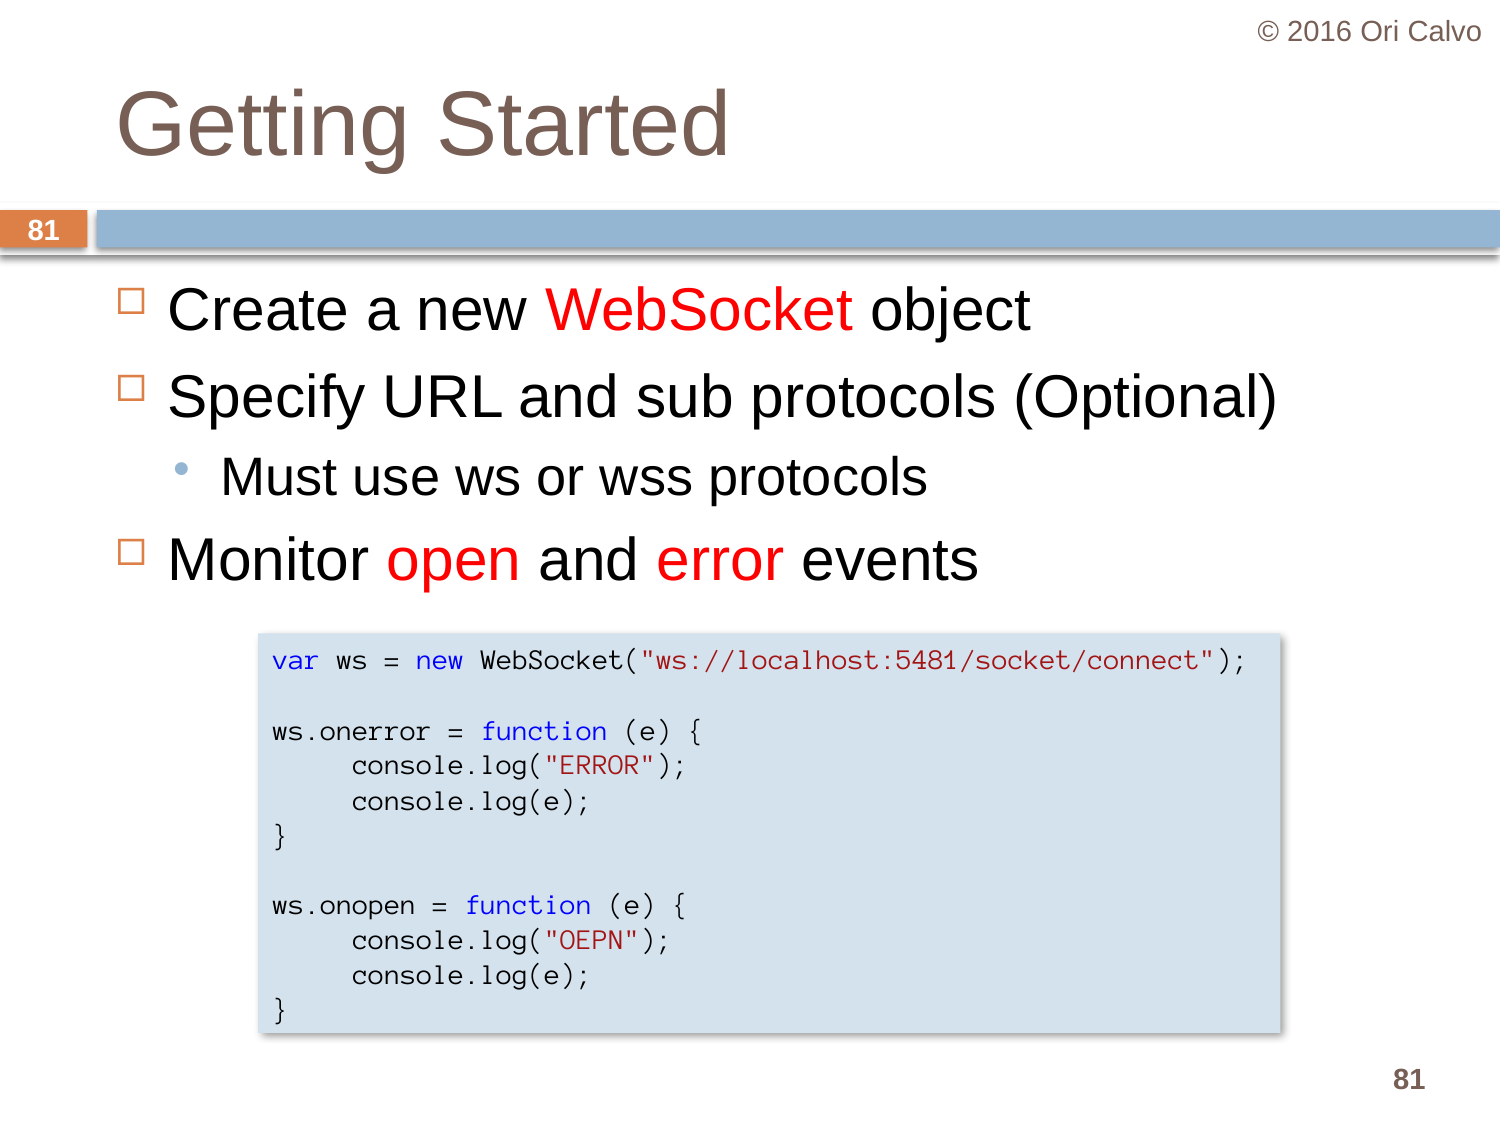

© 2016 Ori Calvo
# Getting Started
81
Create a new WebSocket object
Specify URL and sub protocols (Optional)
Must use ws or wss protocols
Monitor open and error events
var ws = new WebSocket("ws://localhost:5481/socket/connect");

ws.onerror = function (e) {
     console.log("ERROR");
     console.log(e);
}

ws.onopen = function (e) {
     console.log("OEPN");
     console.log(e);
}